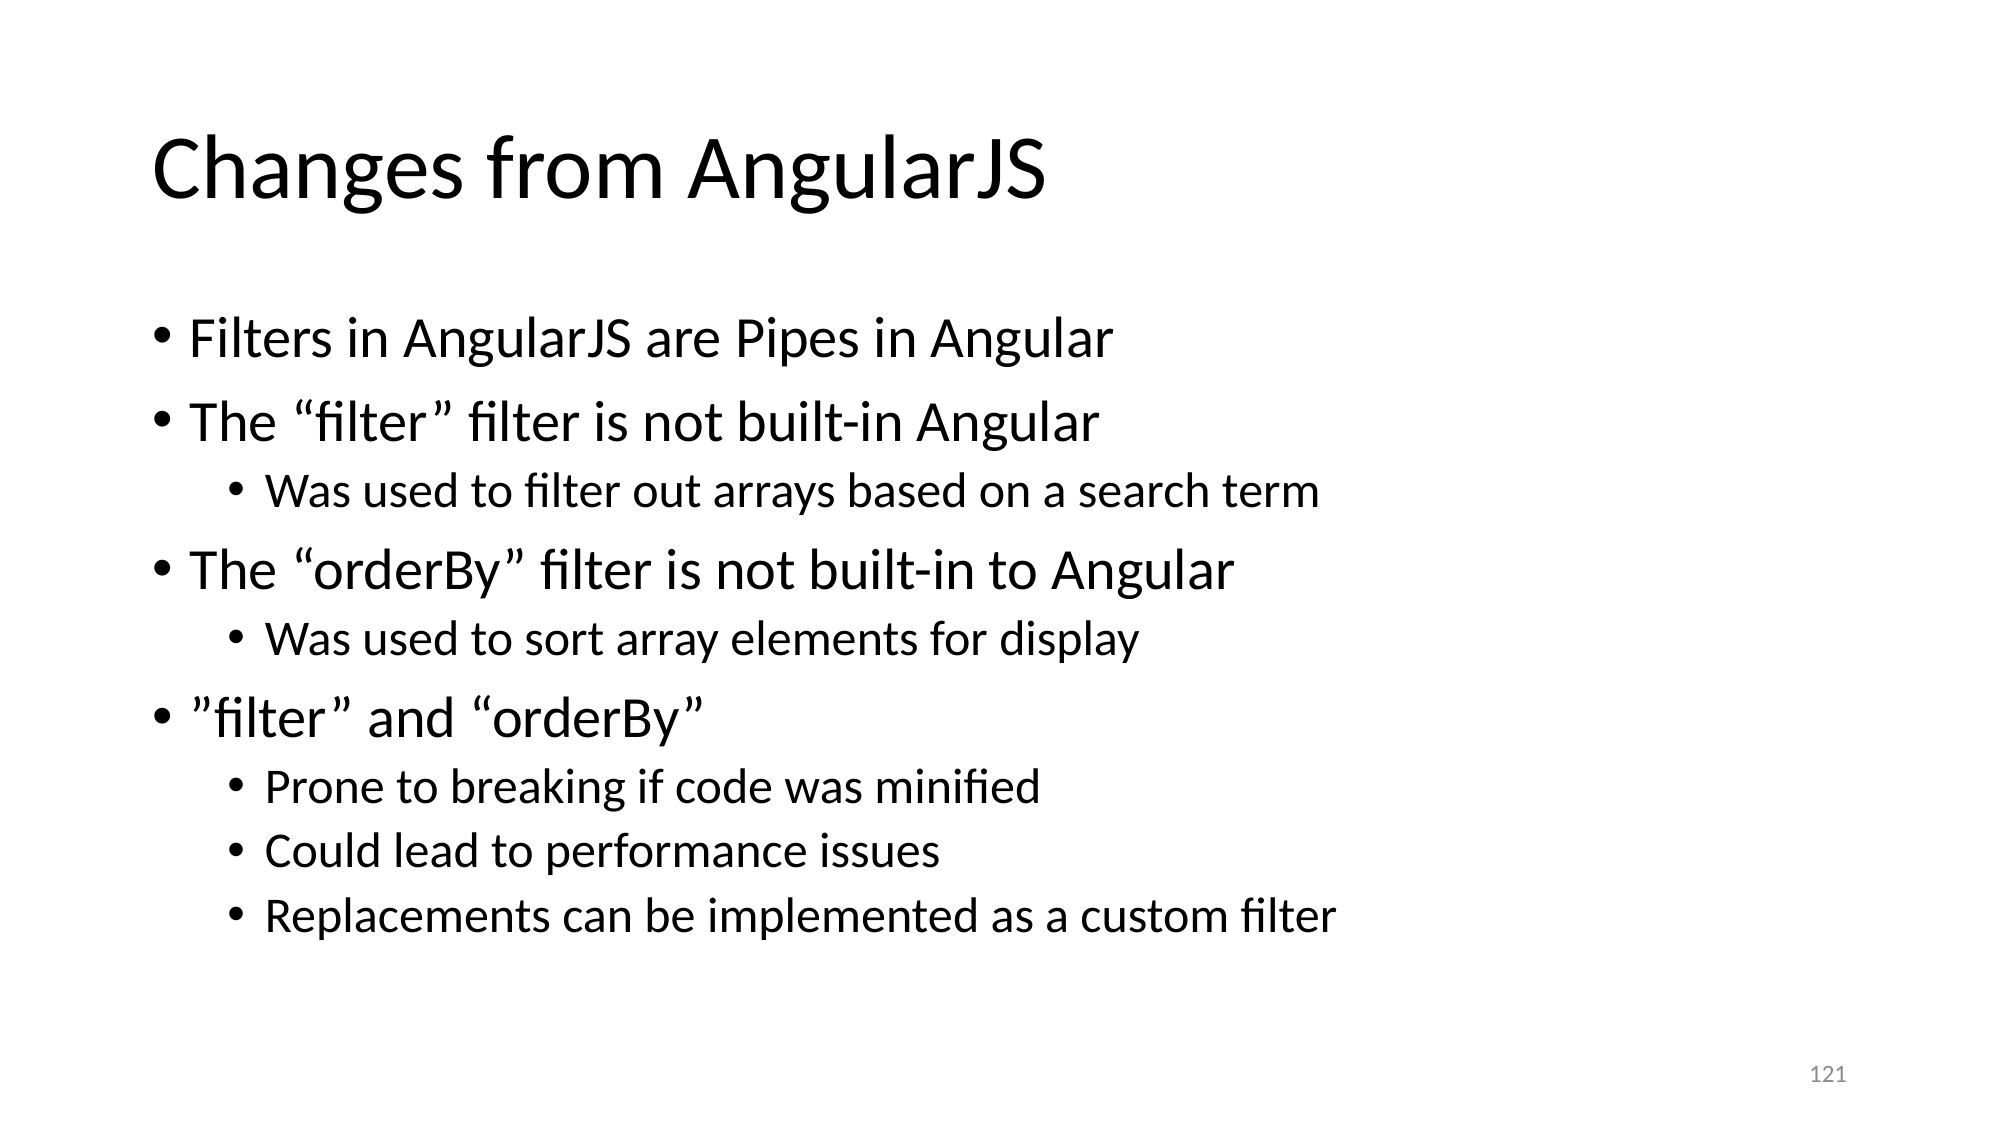

# Changes from AngularJS
Filters in AngularJS are Pipes in Angular
The “filter” filter is not built-in Angular
Was used to filter out arrays based on a search term
The “orderBy” filter is not built-in to Angular
Was used to sort array elements for display
”filter” and “orderBy”
Prone to breaking if code was minified
Could lead to performance issues
Replacements can be implemented as a custom filter
121